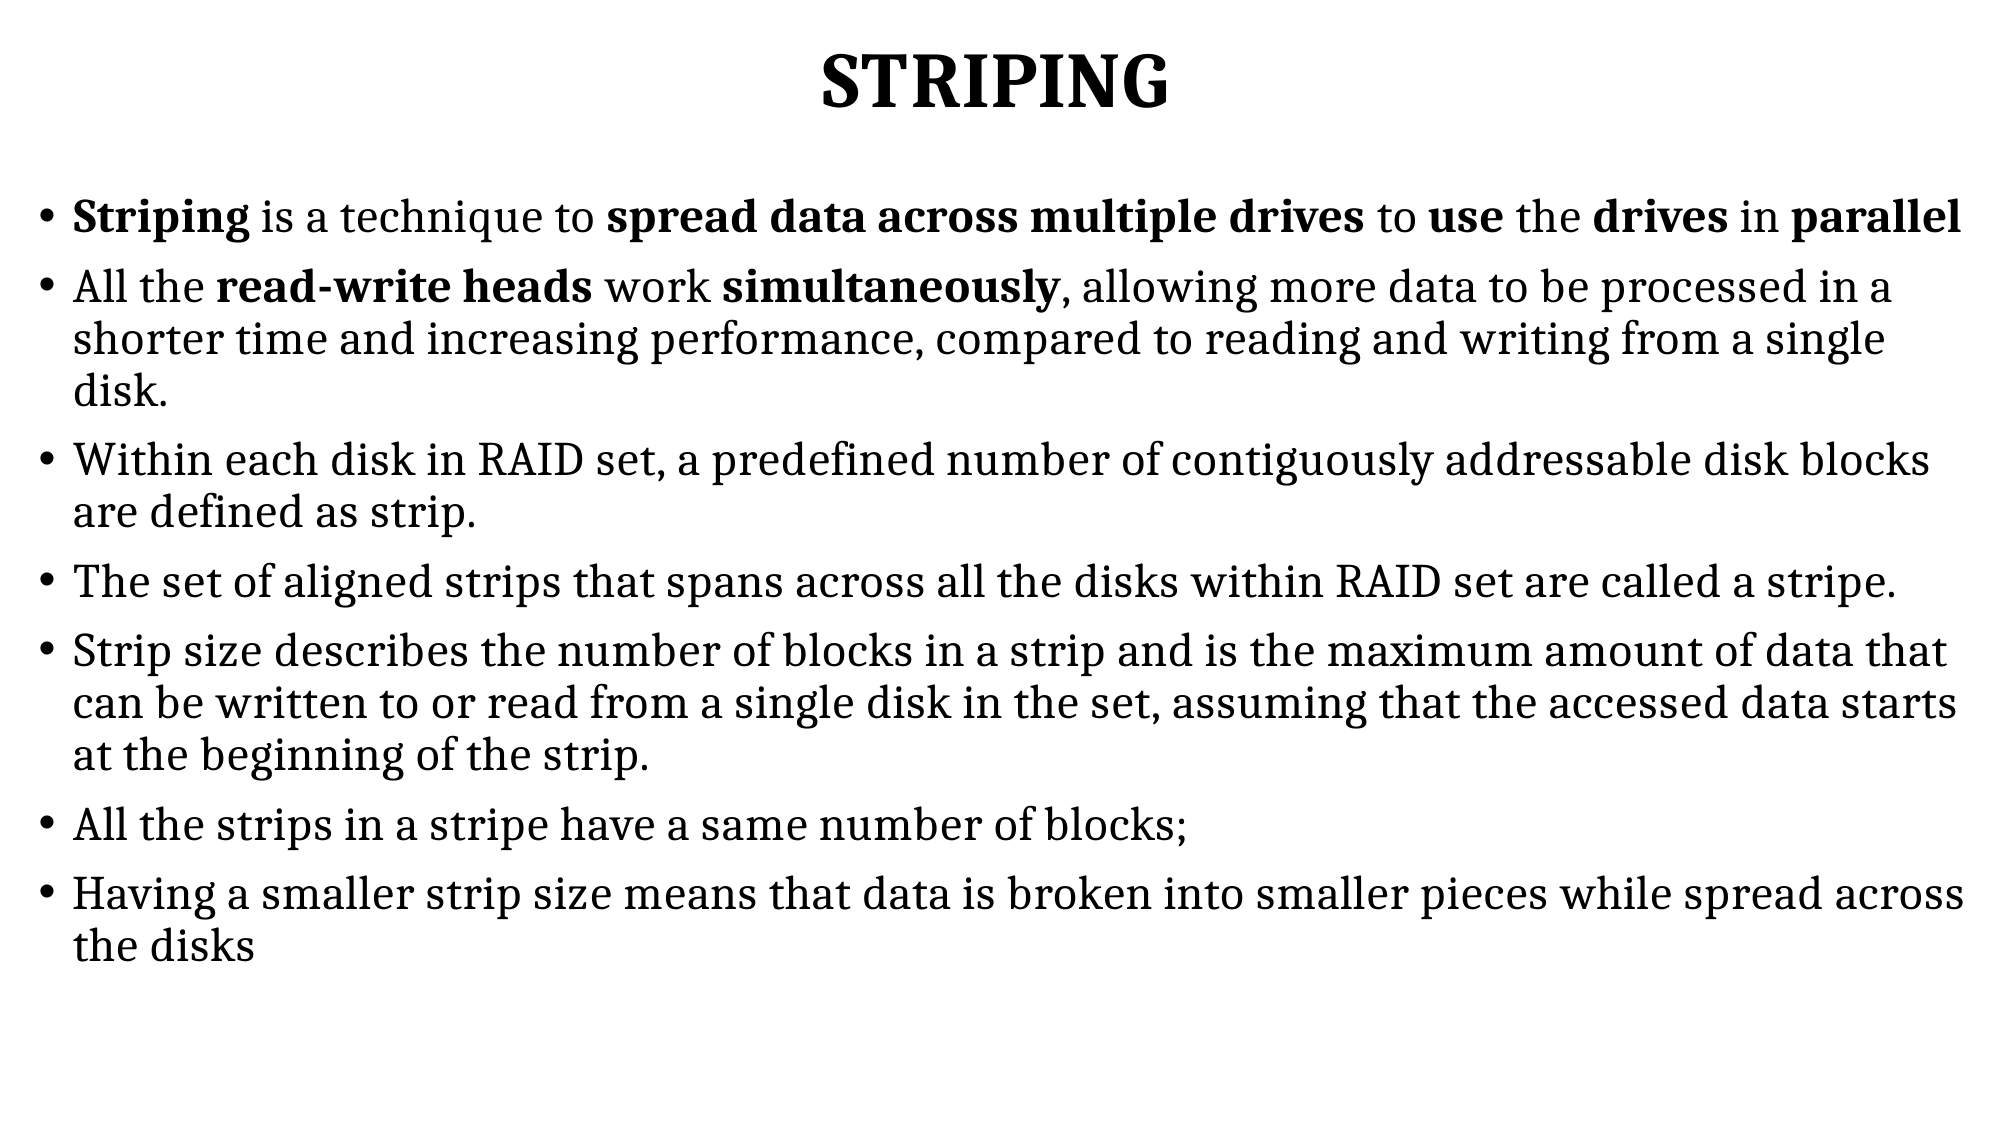

# STRIPING
Striping is a technique to spread data across multiple drives to use the drives in parallel
All the read-write heads work simultaneously, allowing more data to be processed in a shorter time and increasing performance, compared to reading and writing from a single disk.
Within each disk in RAID set, a predefined number of contiguously addressable disk blocks are defined as strip.
The set of aligned strips that spans across all the disks within RAID set are called a stripe.
Strip size describes the number of blocks in a strip and is the maximum amount of data that can be written to or read from a single disk in the set, assuming that the accessed data starts at the beginning of the strip.
All the strips in a stripe have a same number of blocks;
Having a smaller strip size means that data is broken into smaller pieces while spread across the disks